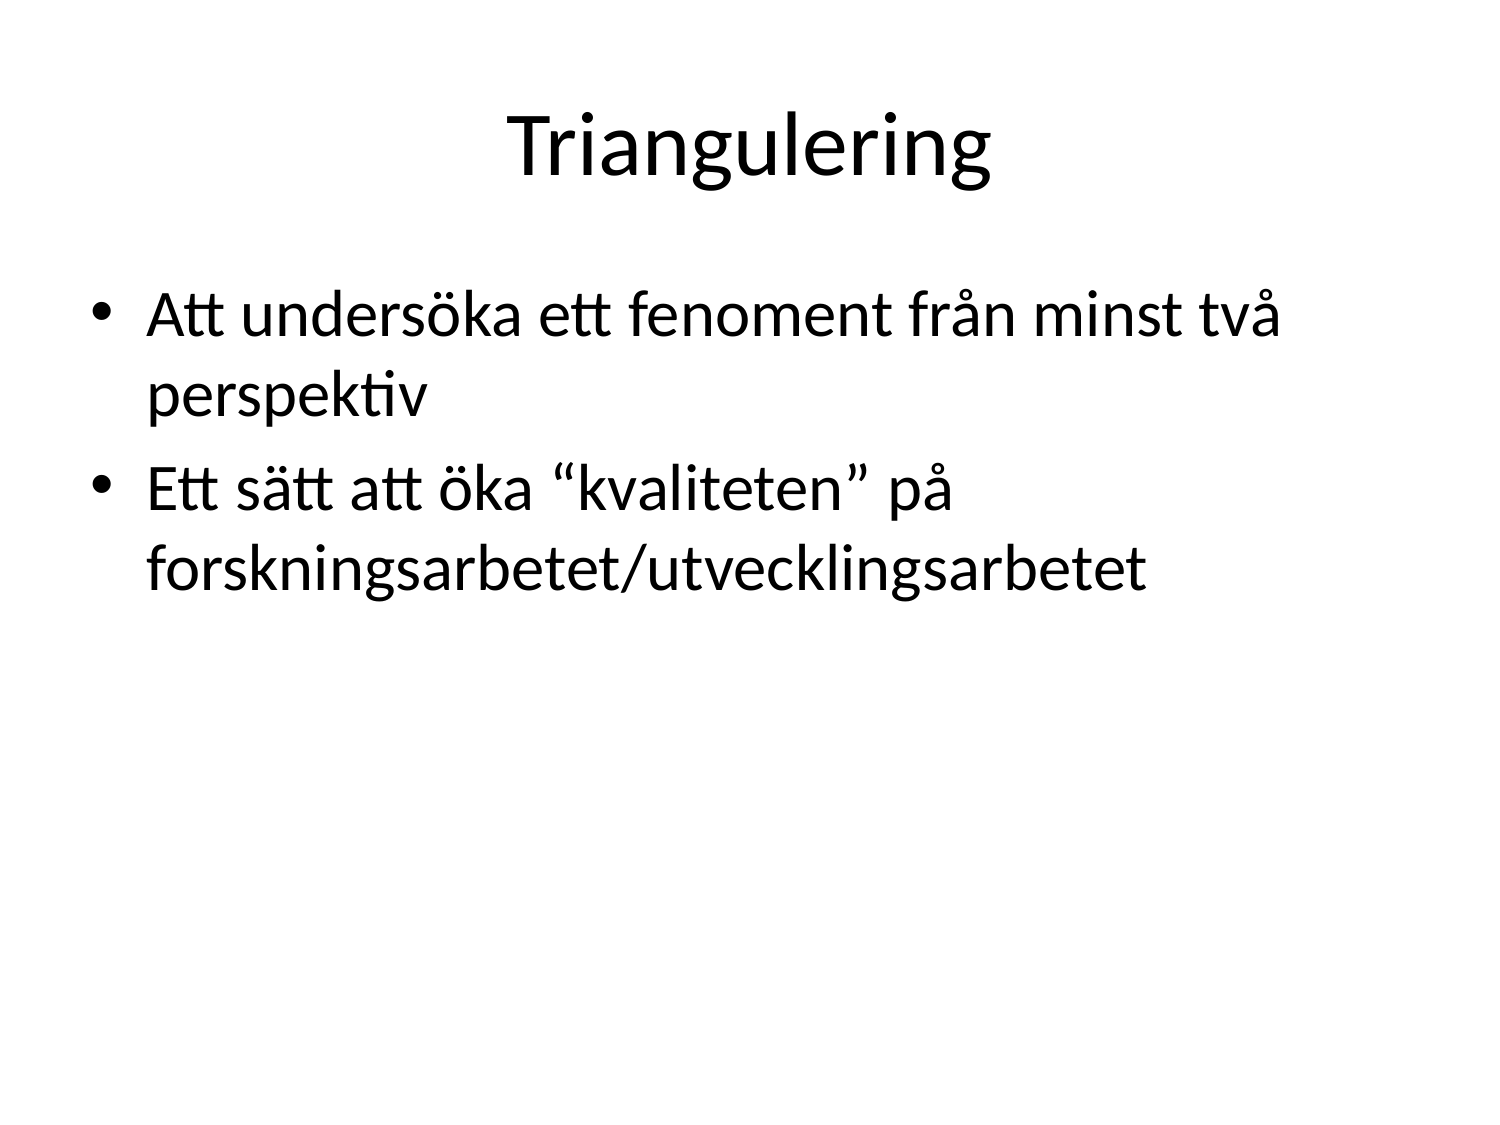

# Triangulering
Att undersöka ett fenoment från minst två perspektiv
Ett sätt att öka “kvaliteten” på forskningsarbetet/utvecklingsarbetet